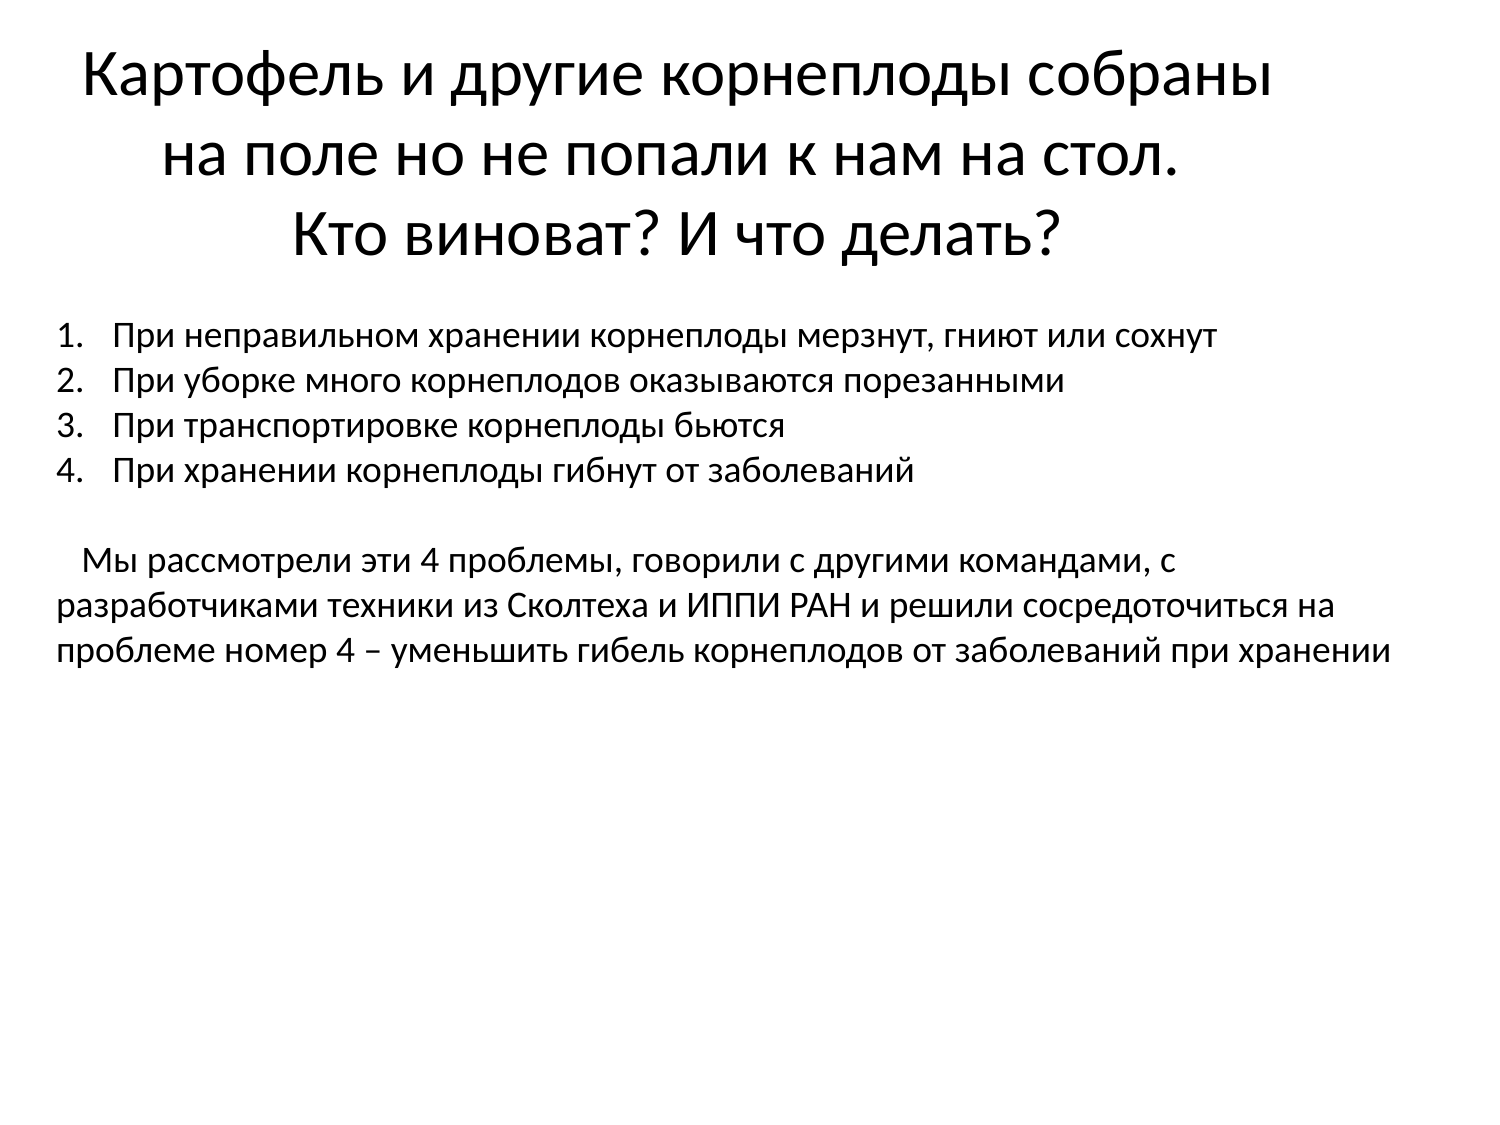

# Картофель и другие корнеплоды собраны на поле но не попали к нам на стол. Кто виноват? И что делать?
При неправильном хранении корнеплоды мерзнут, гниют или сохнут
При уборке много корнеплодов оказываются порезанными
При транспортировке корнеплоды бьются
При хранении корнеплоды гибнут от заболеваний

   Мы рассмотрели эти 4 проблемы, говорили с другими командами, с разработчиками техники из Сколтеха и ИППИ РАН и решили сосредоточиться на проблеме номер 4 – уменьшить гибель корнеплодов от заболеваний при хранении